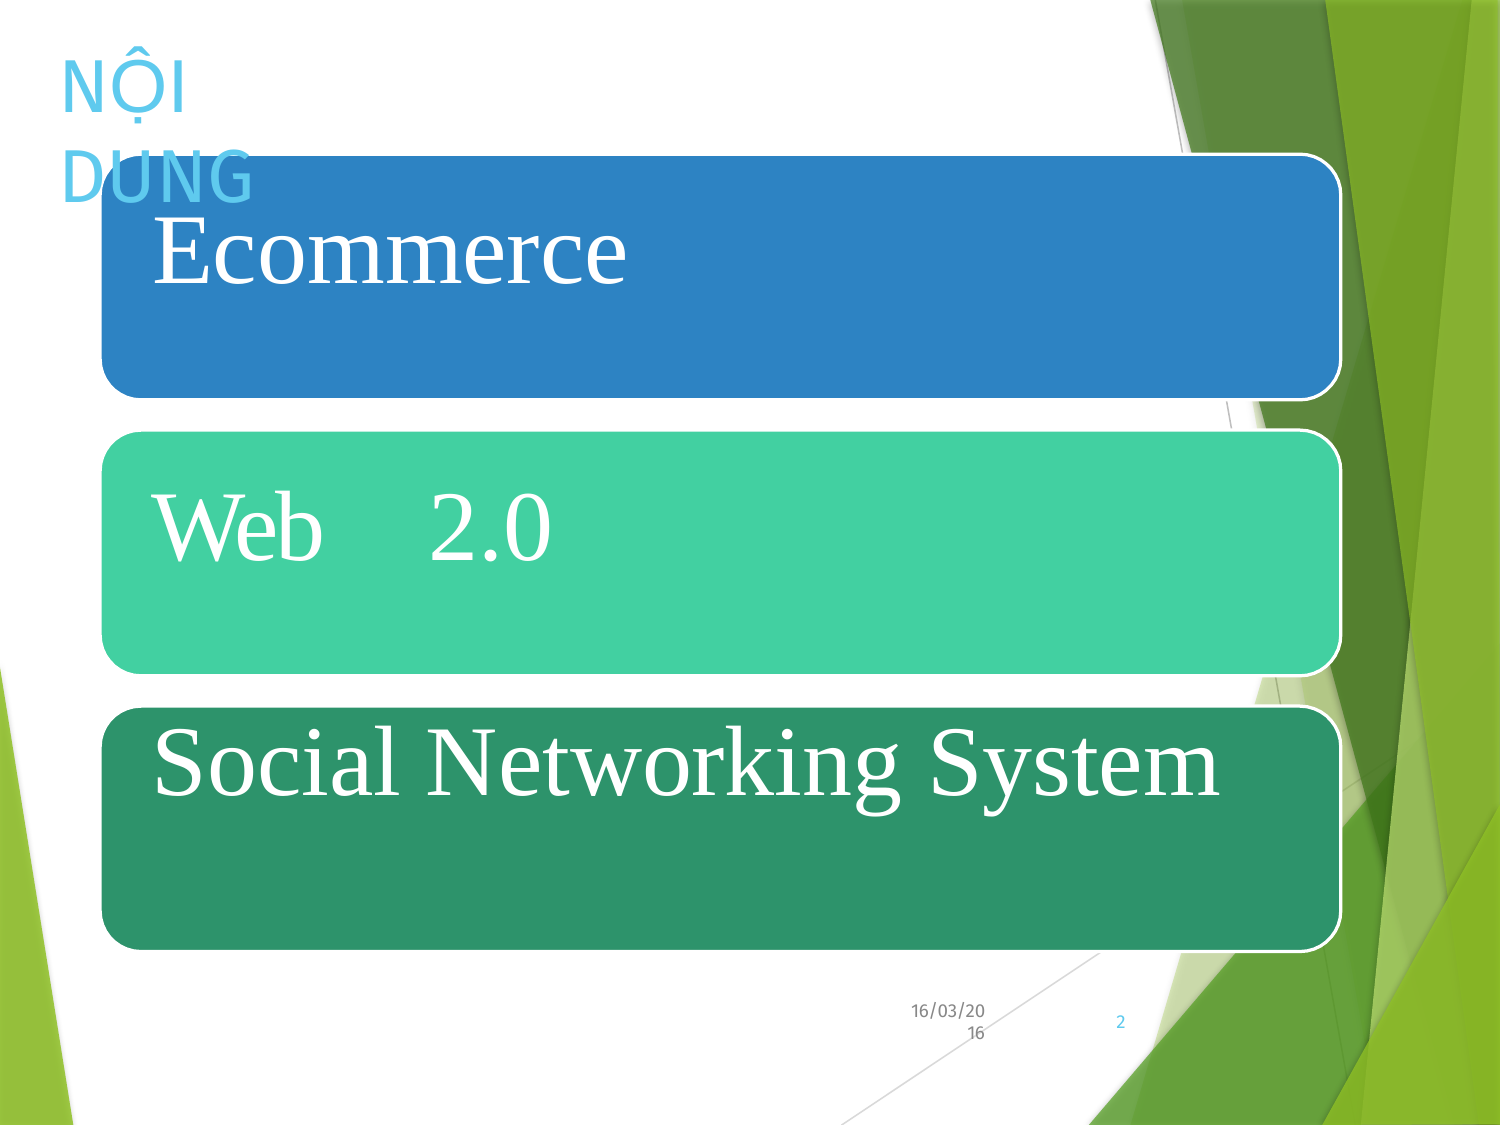

NỘI DUNG
# Ecommerce

Web	2.0
Social Networking System
16/03/20
16
2